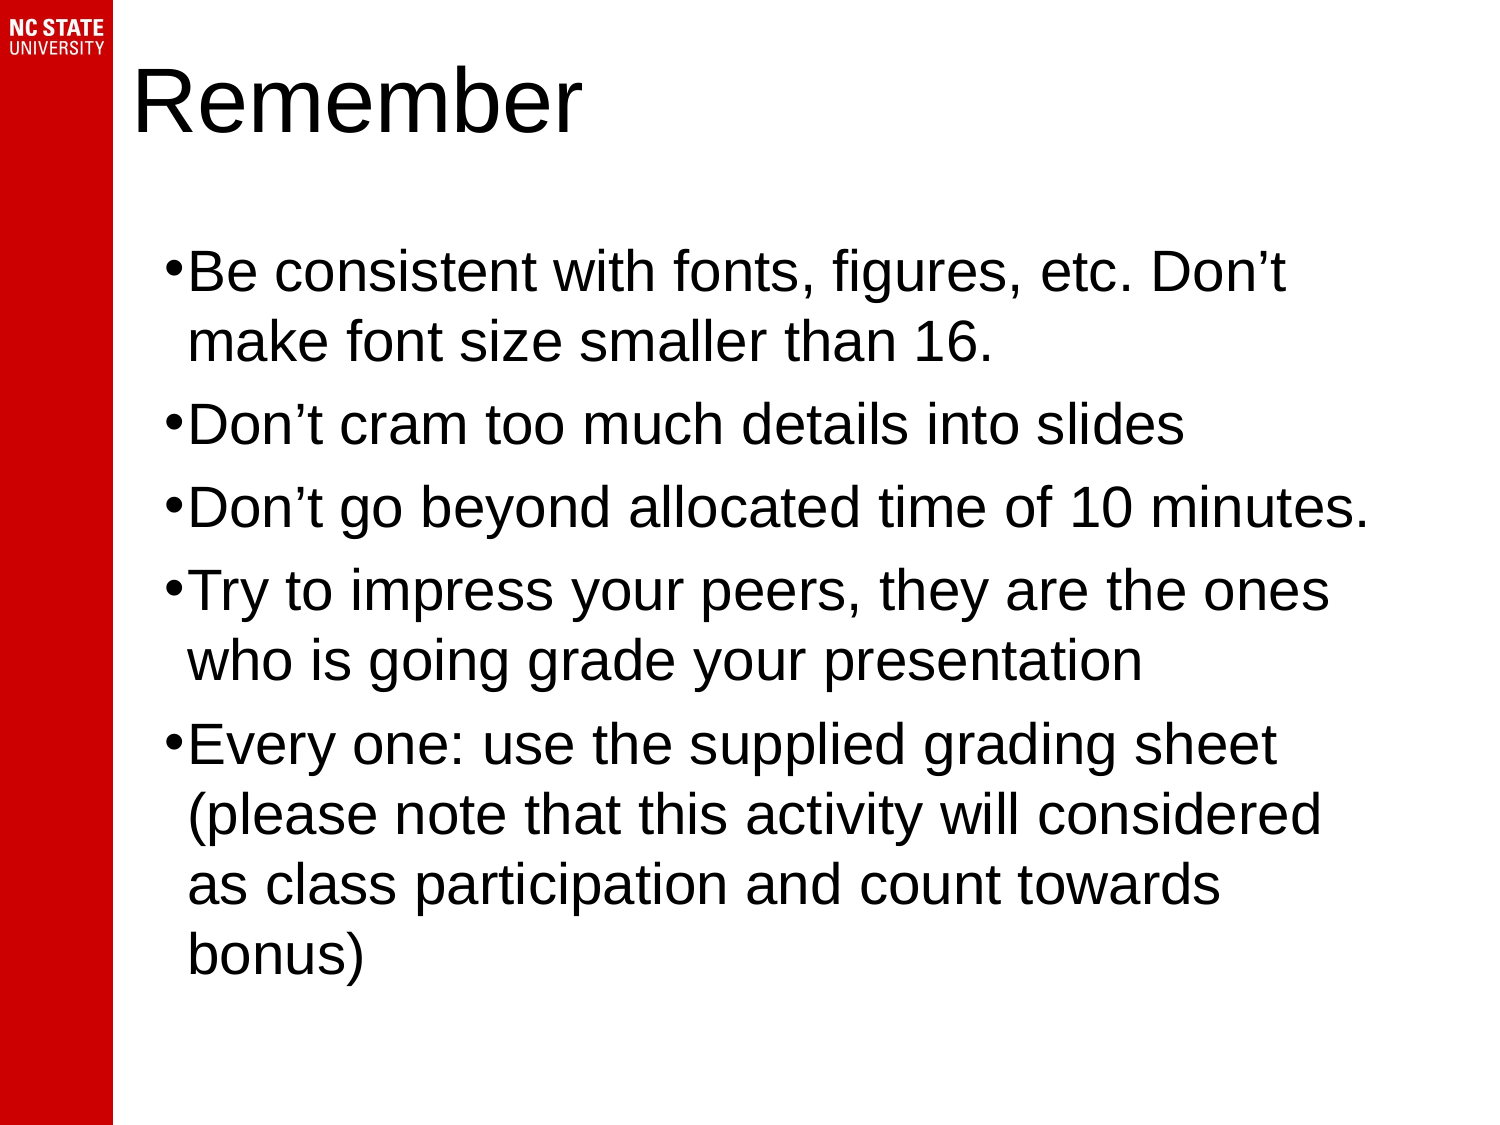

# Remember
Be consistent with fonts, figures, etc. Don’t make font size smaller than 16.
Don’t cram too much details into slides
Don’t go beyond allocated time of 10 minutes.
Try to impress your peers, they are the ones who is going grade your presentation
Every one: use the supplied grading sheet (please note that this activity will considered as class participation and count towards bonus)